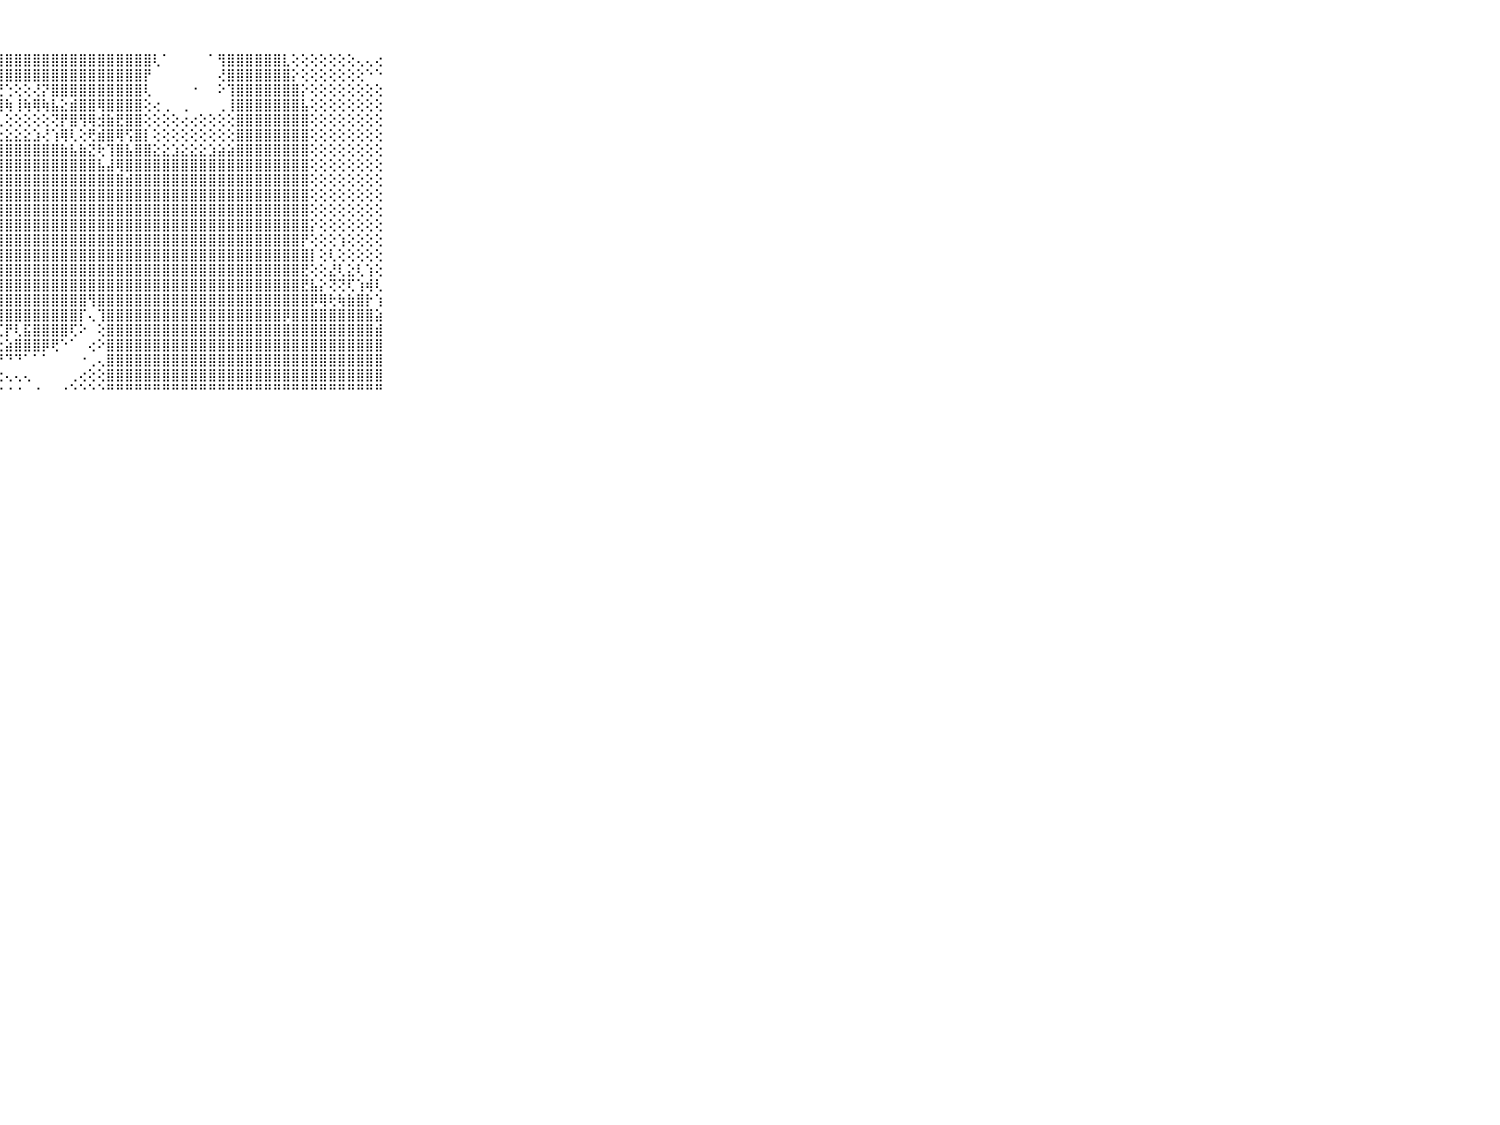

⠀⠀⠀⠀⠀⠀⠀⠀⠀⠀⠀⣿⣿⣿⣿⣿⣿⣿⣿⣿⣿⣿⣿⣿⣿⣿⣿⣿⣿⣿⣿⣿⣿⣿⣿⣿⣿⣿⣿⣿⣿⣿⣿⣿⢇⠁⠀⠀⠀⠀⠁⢻⣿⣿⣿⣿⣿⣿⣇⢕⢕⢕⢕⢕⢕⢕⢄⢄⢔⠀⠀⠀⠀⠀⠀⠀⠀⠀⠀⠀⠀
⠀⠀⠀⠀⠀⠀⠀⠀⠀⠀⠀⣿⣿⣿⣿⣿⣿⣿⣿⣿⣿⣿⣿⣿⣿⣿⣿⣿⣿⣿⣿⣿⣿⣿⣿⣿⣿⣿⣿⣿⣿⣿⣿⡟⠀⠀⠀⠀⠀⠀⠀⢜⣿⣿⣿⣿⣿⣿⣿⡕⢕⢕⢕⢕⢕⢕⢕⠑⠑⠀⠀⠀⠀⠀⠀⠀⠀⠀⠀⠀⠀
⠀⠀⠀⠀⠀⠀⠀⠀⠀⠀⠀⣿⣿⣿⣿⣿⣿⣿⣿⣿⣿⣿⣿⣿⡿⢟⢟⢝⢑⢕⢕⢜⡝⣿⣿⣿⣿⣿⣿⣿⣿⣿⣿⢇⠀⠀⠀⠀⠐⠀⠀⠕⢹⣿⣿⣿⣿⣿⣿⣿⡕⢕⢕⢕⢕⢕⢕⢕⢕⠀⠀⠀⠀⠀⠀⠀⠀⠀⠀⠀⠀
⠀⠀⠀⠀⠀⠀⠀⠀⠀⠀⠀⣿⣿⣿⣿⣿⣿⣿⣿⣿⣿⣿⣿⡏⢕⢕⢺⣿⢷⢸⢷⢿⢷⣧⣕⣾⣿⣿⢿⣿⣿⣿⣿⢕⢔⢀⠀⢀⠀⠀⠀⢀⢸⣿⣿⣿⣿⣿⣿⣿⣧⢕⢕⢕⢕⢕⢕⢕⢕⠀⠀⠀⠀⠀⠀⠀⠀⠀⠀⠀⠀
⠀⠀⠀⠀⠀⠀⠀⠀⠀⠀⠀⣿⣿⣿⣿⣿⣿⣿⣿⣿⣿⣿⣿⣷⣷⣾⢟⢇⢕⢕⢕⢕⢕⢝⡟⣿⢻⢿⣺⣷⣟⣿⣿⢕⢕⢕⢕⢔⢔⢕⢕⢕⢕⣿⣿⣿⣿⣿⣿⣿⣿⢕⢕⢕⢕⢕⢕⢕⢕⠀⠀⠀⠀⠀⠀⠀⠀⠀⠀⠀⠀
⠀⠀⠀⠀⠀⠀⠀⠀⠀⠀⠀⣿⣿⣿⣿⣿⣿⣿⣿⣿⣿⣿⣿⣿⣷⣷⣵⣕⣕⣕⣕⣱⢜⢱⢿⢇⢕⢟⣾⣿⢿⢫⣿⡇⢕⢕⢕⢕⢕⢕⢕⢕⢕⣿⣿⣿⣿⣿⣿⣿⣿⢕⢕⢕⢕⢕⢕⢕⢕⠀⠀⠀⠀⠀⠀⠀⠀⠀⠀⠀⠀
⠀⠀⠀⠀⠀⠀⠀⠀⠀⠀⠀⣿⣿⣿⣿⣿⣿⣿⣿⣿⣿⣿⣿⣽⣿⣿⣿⣿⣿⣿⣿⣿⣿⣿⣷⣧⣷⣝⢗⢹⣿⣧⣿⣿⣕⣕⣱⣕⣕⣕⣱⣵⣵⣿⣿⣿⣿⣿⣿⣿⣿⢕⢕⢕⢕⢕⢕⢕⢕⠀⠀⠀⠀⠀⠀⠀⠀⠀⠀⠀⠀
⠀⠀⠀⠀⠀⠀⠀⠀⠀⠀⠀⣿⣿⣿⣿⣿⣿⣿⣿⣿⣿⣿⣿⣿⣿⣿⣿⣿⣿⣿⣿⣿⣿⣿⣿⣿⣿⣿⣧⣼⢿⣿⣿⣿⣿⣿⣿⣿⣿⣿⣿⣿⣿⣿⣿⣿⣿⣿⣿⣿⣿⢕⢕⢕⢕⢕⢕⢕⢕⠀⠀⠀⠀⠀⠀⠀⠀⠀⠀⠀⠀
⠀⠀⠀⠀⠀⠀⠀⠀⠀⠀⠀⣿⣿⣿⣿⣿⣿⣿⣿⣿⣿⣿⣿⣿⣿⣿⣿⣿⣿⣿⣿⣿⣿⣿⣿⣿⣿⣿⣿⣿⣿⣾⣿⣿⣿⣿⣿⣿⣿⣿⣿⣿⣿⣿⣿⣿⣿⣿⣿⣿⣿⢕⢕⢕⢕⢕⢕⢕⢕⠀⠀⠀⠀⠀⠀⠀⠀⠀⠀⠀⠀
⠀⠀⠀⠀⠀⠀⠀⠀⠀⠀⠀⣿⣿⣿⣿⣿⣿⣿⣿⣿⣿⣿⣿⣿⣿⣿⣿⣿⣿⣿⣿⣿⣿⣿⣿⣿⣿⣿⣿⣿⣿⣿⣿⣿⣿⣿⣿⣿⣿⣿⣿⣿⣿⣿⣿⣿⣿⣿⣿⣿⣿⢕⢕⢕⢕⢕⢕⢕⢕⠀⠀⠀⠀⠀⠀⠀⠀⠀⠀⠀⠀
⠀⠀⠀⠀⠀⠀⠀⠀⠀⠀⠀⣿⣿⣿⣿⣿⣿⣿⣿⣿⣿⣿⣿⣿⣿⣿⣿⣿⣿⣿⣿⣿⣿⣿⣿⣿⣿⣿⣿⣿⣿⣿⣿⣿⣿⣿⣿⣿⣿⣿⣿⣿⣿⣿⣿⣿⣿⣿⣿⣿⣿⢕⢕⢕⢕⢕⢕⢕⢕⠀⠀⠀⠀⠀⠀⠀⠀⠀⠀⠀⠀
⠀⠀⠀⠀⠀⠀⠀⠀⠀⠀⠀⣿⣿⣿⣿⣿⣿⣿⣿⣿⣿⣿⣿⣿⣿⣿⣿⣿⣿⣿⣿⣿⣿⣿⣿⣿⣿⣿⣿⣿⣿⣿⣿⣿⣿⣿⣿⣿⣿⣿⣿⣿⣿⣿⣿⣿⣿⣿⣿⣿⣿⡕⢕⢕⢕⢕⢕⢕⢕⠀⠀⠀⠀⠀⠀⠀⠀⠀⠀⠀⠀
⠀⠀⠀⠀⠀⠀⠀⠀⠀⠀⠀⣿⣿⣿⣿⣿⣿⣿⣿⣿⣿⣿⣿⣿⣿⣿⣿⣿⣿⣿⣿⣿⣿⣿⣿⣿⣿⣿⣿⣿⣿⣿⣿⣿⣿⣿⣿⣿⣿⣿⣿⣿⣿⣿⣿⣿⣿⣿⣿⣿⡟⢕⢕⢕⢱⢕⢕⢕⢕⠀⠀⠀⠀⠀⠀⠀⠀⠀⠀⠀⠀
⠀⠀⠀⠀⠀⠀⠀⠀⠀⠀⠀⣿⣿⣿⣿⣿⣿⣿⣿⣿⣿⣿⣿⣿⣿⣿⣿⣿⣿⣿⣿⣿⣿⣿⣿⣿⣿⣿⣿⣿⣿⣿⣿⣿⣿⣿⣿⣿⣿⣿⣿⣿⣿⣿⣿⣿⣿⣿⣿⣿⣿⡇⢕⢇⢕⢕⢕⢕⢕⠀⠀⠀⠀⠀⠀⠀⠀⠀⠀⠀⠀
⠀⠀⠀⠀⠀⠀⠀⠀⠀⠀⠀⣿⣿⣿⣿⣿⣿⣿⣿⣿⣿⣿⣿⣿⣟⣻⣿⣿⣿⣿⣿⣿⣿⣿⣿⣿⣿⣿⣿⣿⣿⣿⣿⣿⣿⣿⣿⣿⣿⣿⣿⣿⣿⣿⣿⣿⣿⣿⣿⣿⣟⢕⢕⣜⢇⣕⢇⢱⢕⠀⠀⠀⠀⠀⠀⠀⠀⠀⠀⠀⠀
⠀⠀⠀⠀⠀⠀⠀⠀⠀⠀⠀⣿⣿⣿⣿⣿⣿⣿⣿⣿⣿⣿⣿⣿⣿⣿⣿⣿⣿⣿⣿⣿⣿⣿⣿⣿⣿⣿⣿⣿⣿⣿⣿⣿⣿⣿⣿⣿⣿⣿⣿⣿⣿⣿⣿⣿⣿⣿⣿⣿⣟⣧⡕⢝⢝⢏⢱⢾⢇⠀⠀⠀⠀⠀⠀⠀⠀⠀⠀⠀⠀
⠀⠀⠀⠀⠀⠀⠀⠀⠀⠀⠀⣿⣿⣿⣿⣿⣿⣿⣿⣿⣿⣿⣿⣿⣿⣿⣿⣿⣿⣿⣿⣿⣿⣿⣿⣿⣿⢻⣿⣿⣿⣿⣿⣿⣿⣿⣿⣿⣿⣿⣿⣿⣿⣿⣿⣿⣿⣿⣿⣿⣿⡿⢿⢗⢷⣷⣿⡗⢱⠀⠀⠀⠀⠀⠀⠀⠀⠀⠀⠀⠀
⠀⠀⠀⠀⠀⠀⠀⠀⠀⠀⠀⣿⣿⣿⣿⣿⣿⣿⣿⣿⣿⣿⣿⢿⣿⣿⣿⣿⣿⣿⣿⣿⣿⣿⣿⣿⡏⢄⢹⣿⣿⣿⣿⣿⣿⣿⣿⣿⣿⣿⣿⣿⣿⣿⣿⣿⣿⣿⡿⣿⣿⣿⣿⣿⣿⣿⣿⣿⣵⠀⠀⠀⠀⠀⠀⠀⠀⠀⠀⠀⠀
⠀⠀⠀⠀⠀⠀⠀⠀⠀⠀⠀⣿⣿⣿⣿⣿⣿⣿⣿⣿⣿⣿⢇⢜⣿⣿⣿⣏⡟⢇⣯⣿⣿⣿⣿⢏⠕⠀⢕⣿⣿⣿⣿⣿⣿⣿⣿⣿⣿⣿⣿⣿⣿⣿⣿⣿⣿⣿⣿⣿⣿⣿⣿⣿⣿⣿⣿⣿⣾⠀⠀⠀⠀⠀⠀⠀⠀⠀⠀⠀⠀
⠀⠀⠀⠀⠀⠀⠀⠀⠀⠀⠀⣿⣿⣿⣿⣿⣿⣿⣿⣿⣿⣿⢕⢕⢕⢕⢕⢕⣵⣿⣿⣿⡿⢟⠑⠁⠀⢔⠕⣿⣿⣿⣿⣿⣿⣿⣿⣿⣿⣿⣿⣿⣿⣿⣿⣿⣿⣿⣿⣿⣿⣿⣿⣿⣿⣿⣿⣿⣿⠀⠀⠀⠀⠀⠀⠀⠀⠀⠀⠀⠀
⠀⠀⠀⠀⠀⠀⠀⠀⠀⠀⠀⣿⣿⣿⣿⣿⣿⣿⣿⣿⣿⣿⠀⢕⢕⢕⠁⠘⠙⠙⠁⠁⠁⠀⠀⠀⠐⢀⢄⣿⣿⣿⣿⣿⣿⣿⣿⣿⣿⣿⣿⣿⣿⣿⣿⣿⣿⣿⣿⣿⣿⣿⣿⣿⣿⣿⣿⣿⣿⠀⠀⠀⠀⠀⠀⠀⠀⠀⠀⠀⠀
⠀⠀⠀⠀⠀⠀⠀⠀⠀⠀⠀⣿⣿⣿⣿⣿⣿⣿⣿⣿⣿⣿⡔⢕⢕⢕⢔⢔⢄⢄⢄⠀⠀⠀⠀⢀⢔⢕⢕⣿⣿⣿⣿⣿⣿⣿⣿⣿⣿⣿⣿⣿⣿⣿⣿⣿⣿⣿⣿⣿⣿⣿⣿⣿⣿⣿⣿⣿⣿⠀⠀⠀⠀⠀⠀⠀⠀⠀⠀⠀⠀
⠀⠀⠀⠀⠀⠀⠀⠀⠀⠀⠀⠛⠛⠛⠛⠛⠛⠛⠛⠛⠛⠛⠃⠑⠑⠑⠑⠑⠐⠐⠀⠐⠀⠀⠐⠑⠑⠑⠑⠛⠛⠛⠛⠛⠛⠛⠛⠛⠛⠛⠛⠛⠛⠛⠛⠛⠛⠛⠛⠛⠛⠛⠛⠛⠛⠛⠛⠛⠛⠀⠀⠀⠀⠀⠀⠀⠀⠀⠀⠀⠀